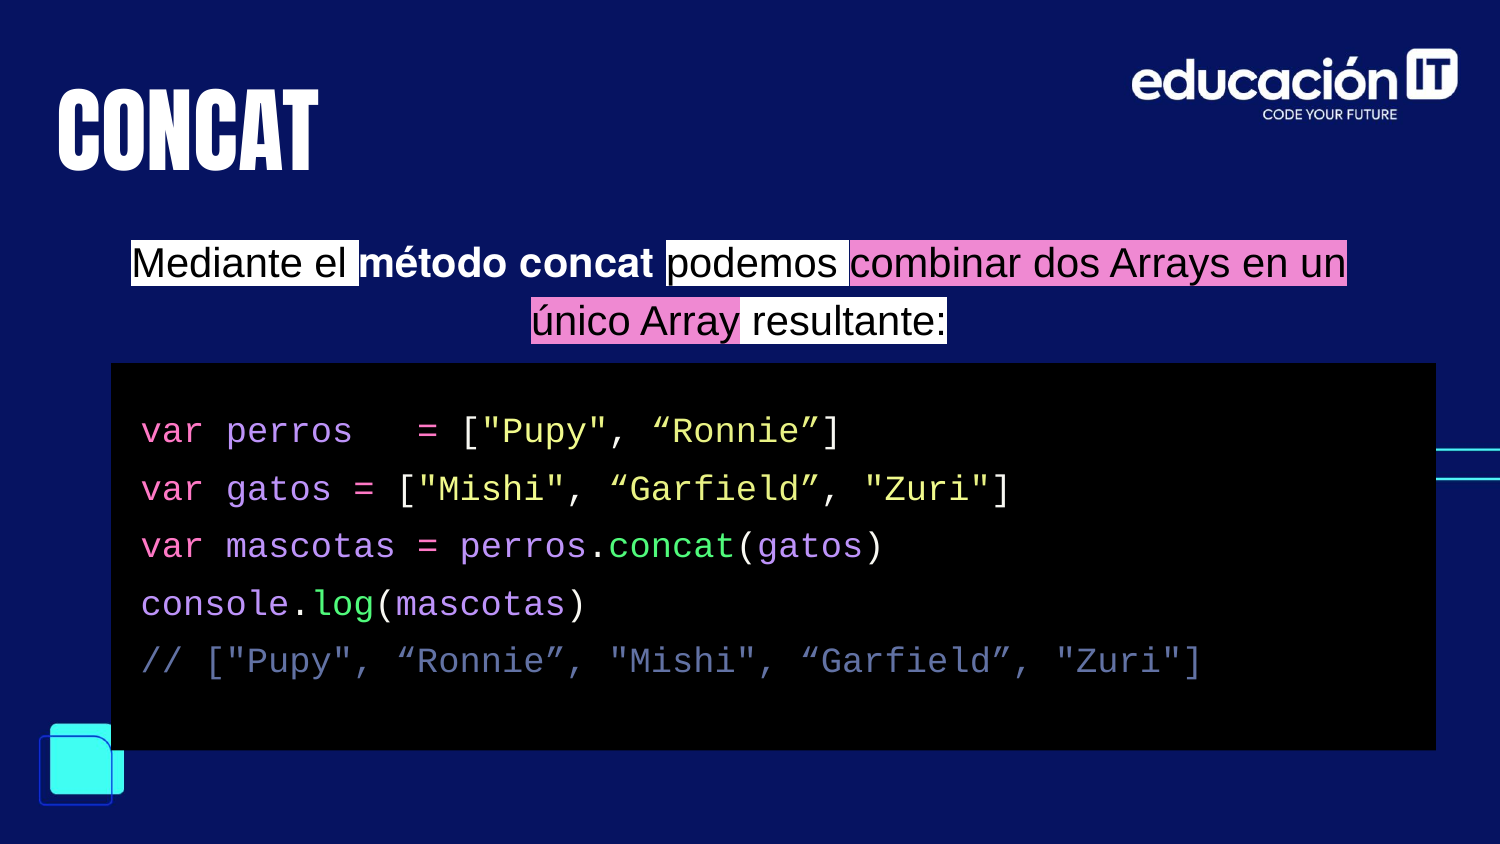

CONCAT
Mediante el método concat podemos combinar dos Arrays en un único Array resultante:
var perros   = ["Pupy", “Ronnie”]
var gatos = ["Mishi", “Garfield”, "Zuri"]
var mascotas = perros.concat(gatos)
console.log(mascotas)
// ["Pupy", “Ronnie”, "Mishi", “Garfield”, "Zuri"]